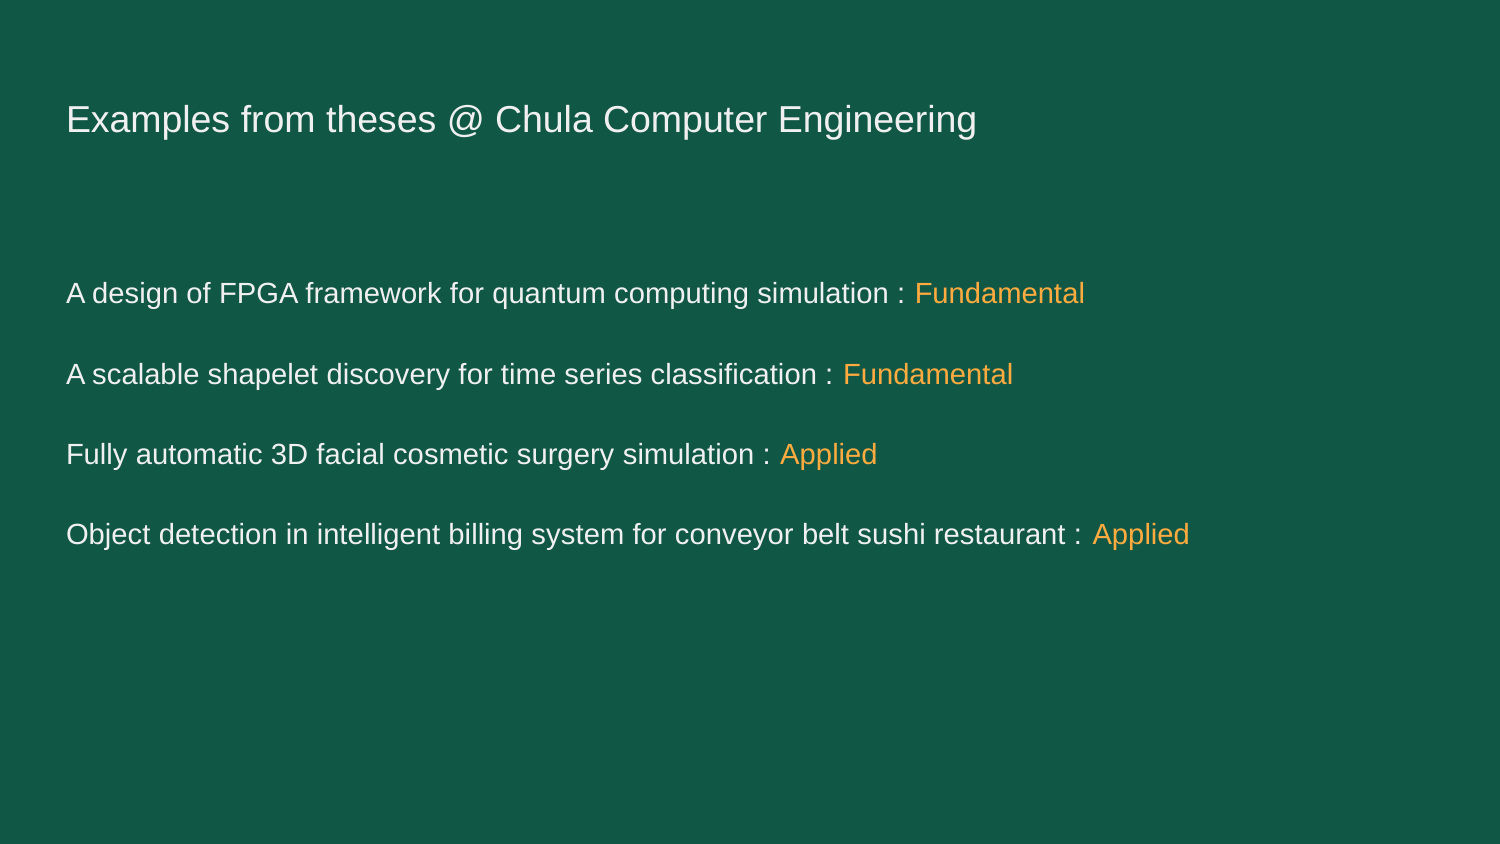

# Examples from theses @ Chula Computer Engineering
A design of FPGA framework for quantum computing simulation : Fundamental

A scalable shapelet discovery for time series classification : Fundamental

Fully automatic 3D facial cosmetic surgery simulation : Applied

Object detection in intelligent billing system for conveyor belt sushi restaurant : Applied